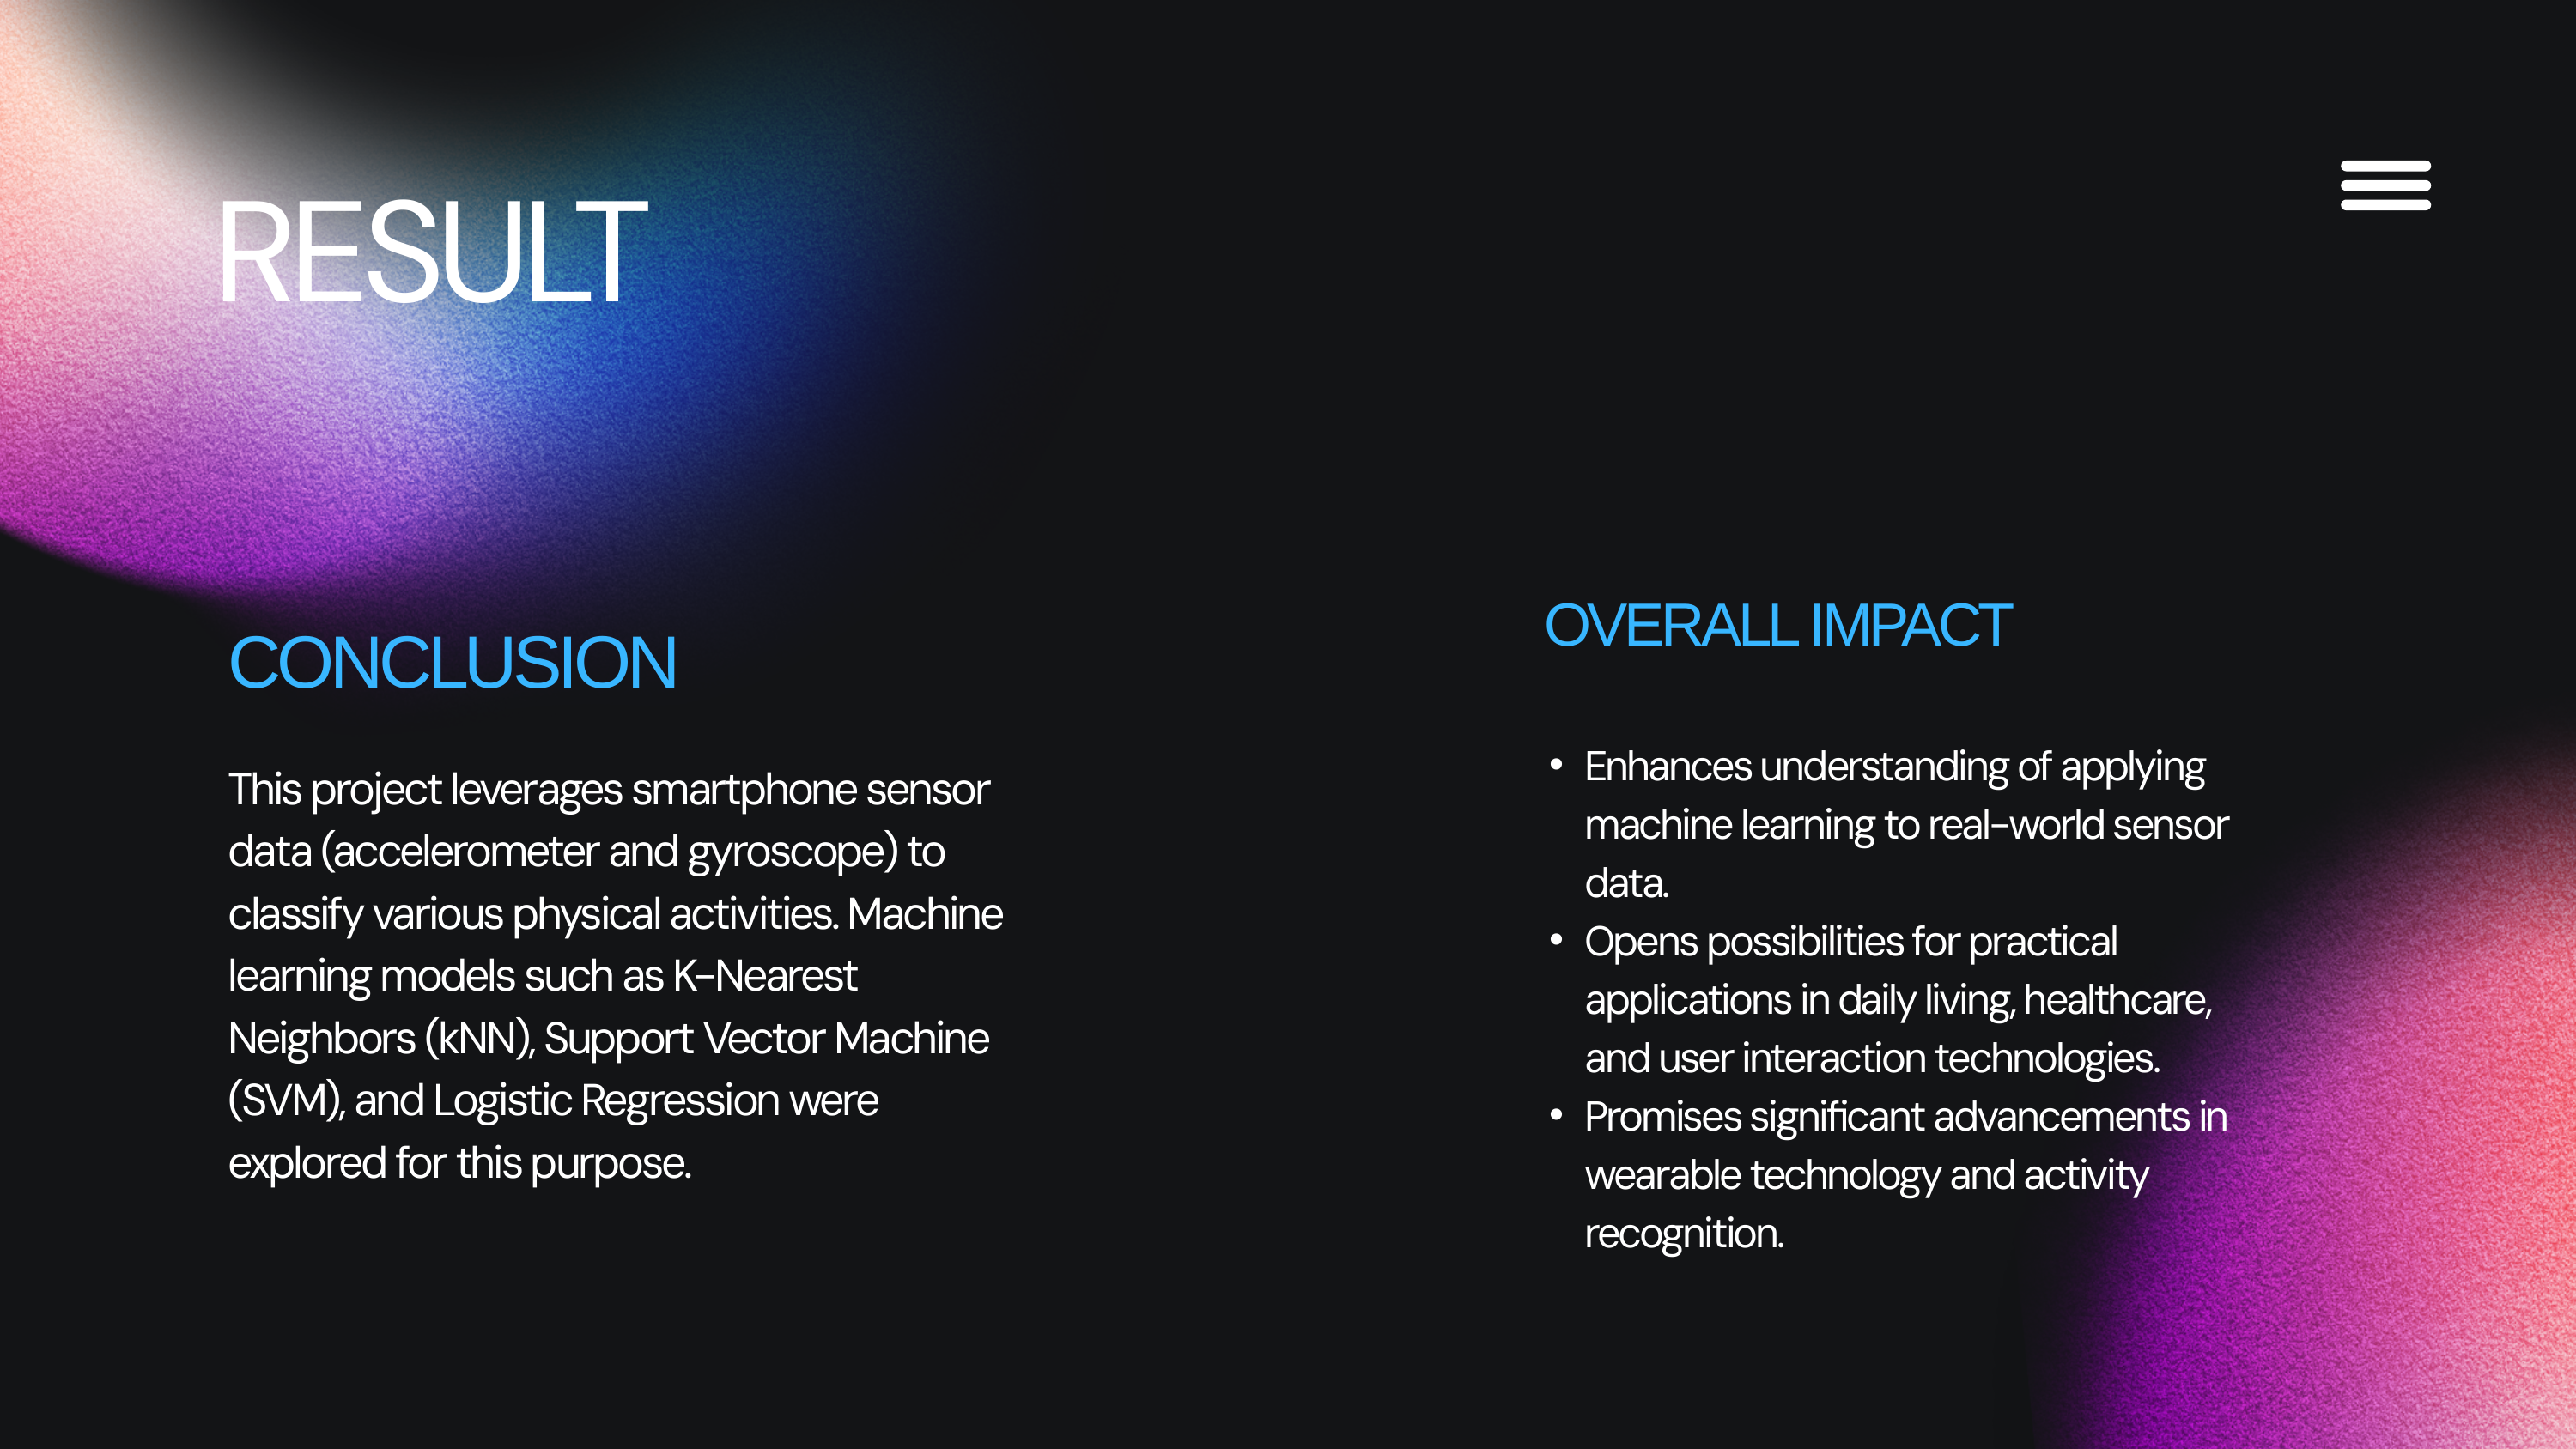

RESULT
OVERALL IMPACT
CONCLUSION

Enhances understanding of applying machine learning to real-world sensor data.​
Opens possibilities for practical applications in daily living, healthcare, and user interaction technologies.​
Promises significant advancements in wearable technology and activity recognition.

This project leverages smartphone sensor data (accelerometer and gyroscope) to classify various physical activities. Machine learning models such as K-Nearest Neighbors (kNN), Support Vector Machine (SVM), and Logistic Regression were explored for this purpose.